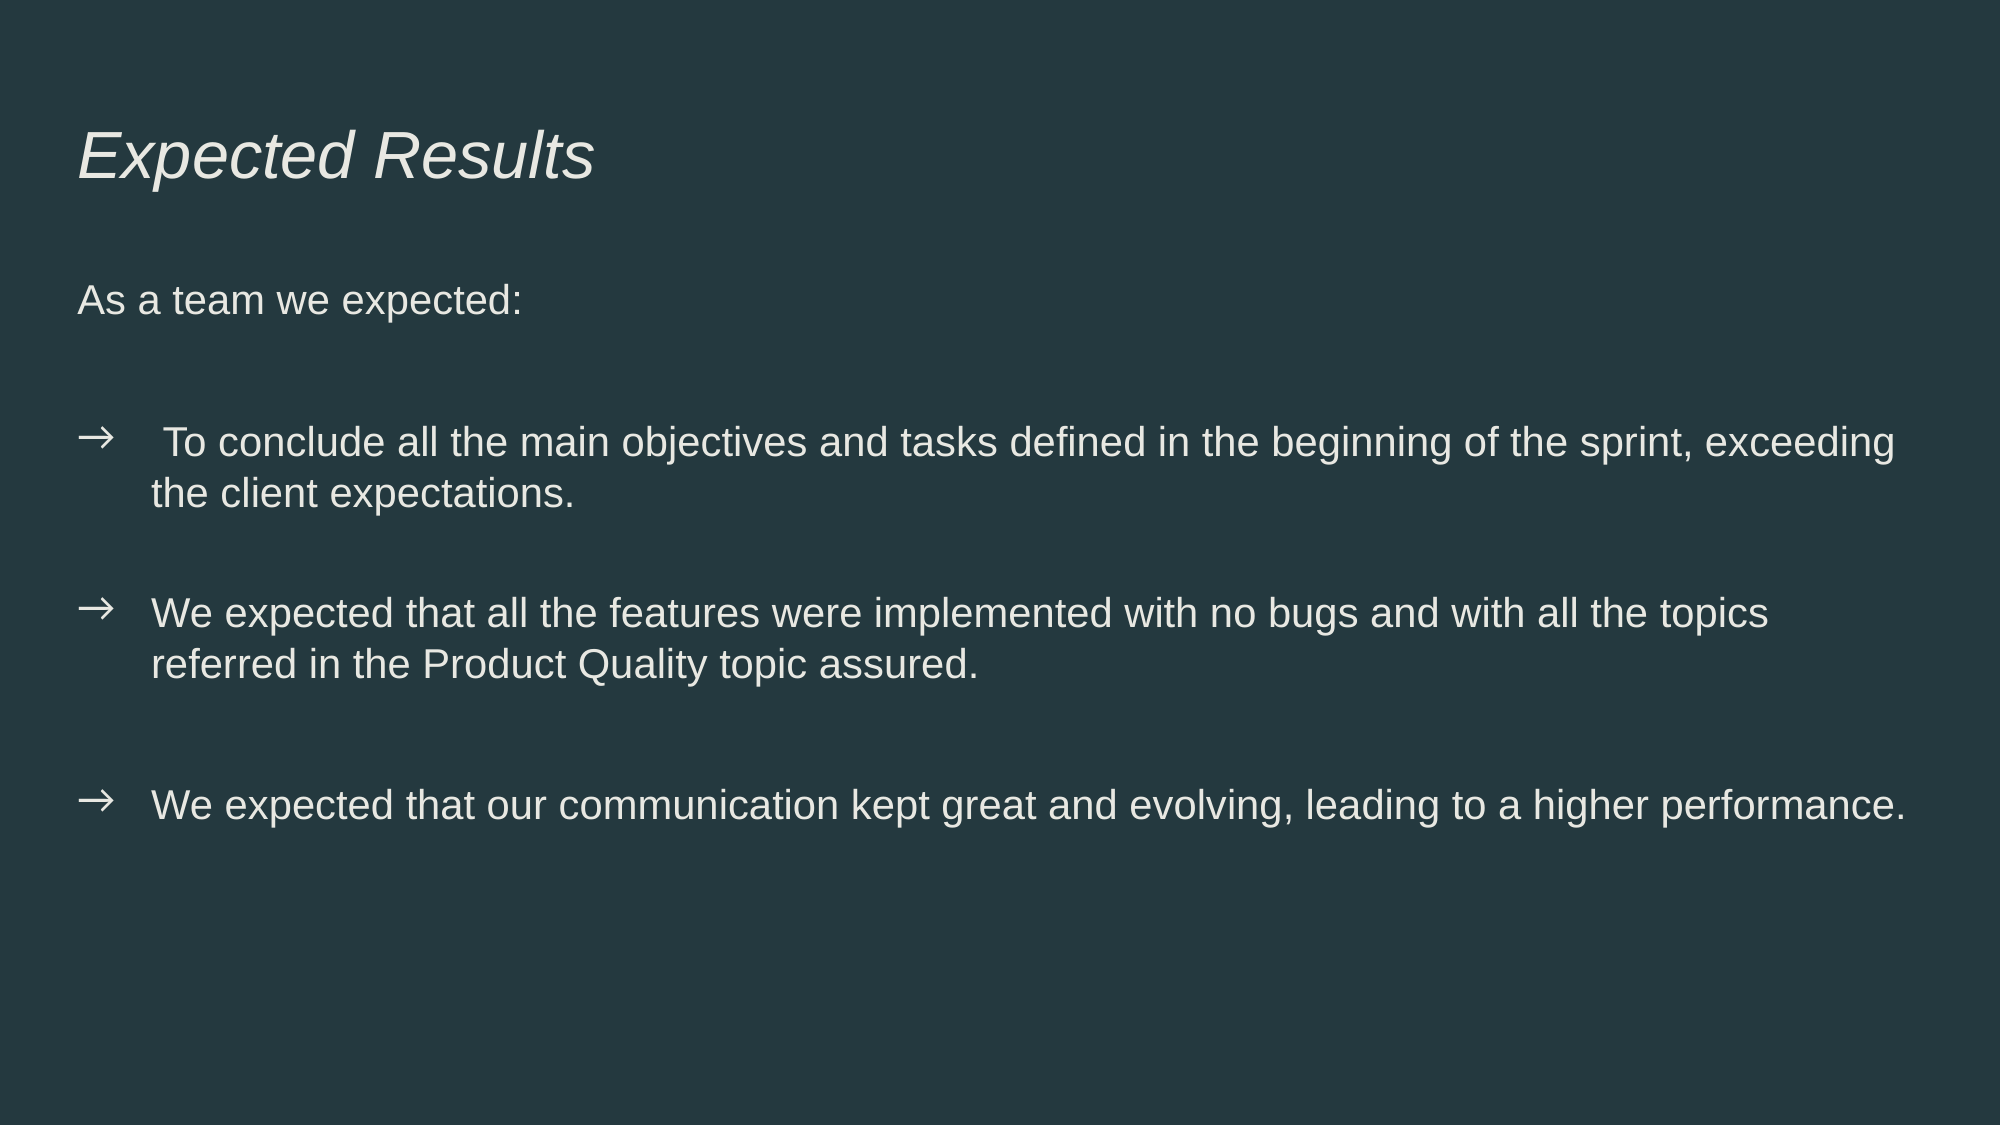

Expected Results
As a team we expected:

 To conclude all the main objectives and tasks defined in the beginning of the sprint, exceeding the client expectations.
We expected that all the features were implemented with no bugs and with all the topics referred in the Product Quality topic assured.

We expected that our communication kept great and evolving, leading to a higher performance.